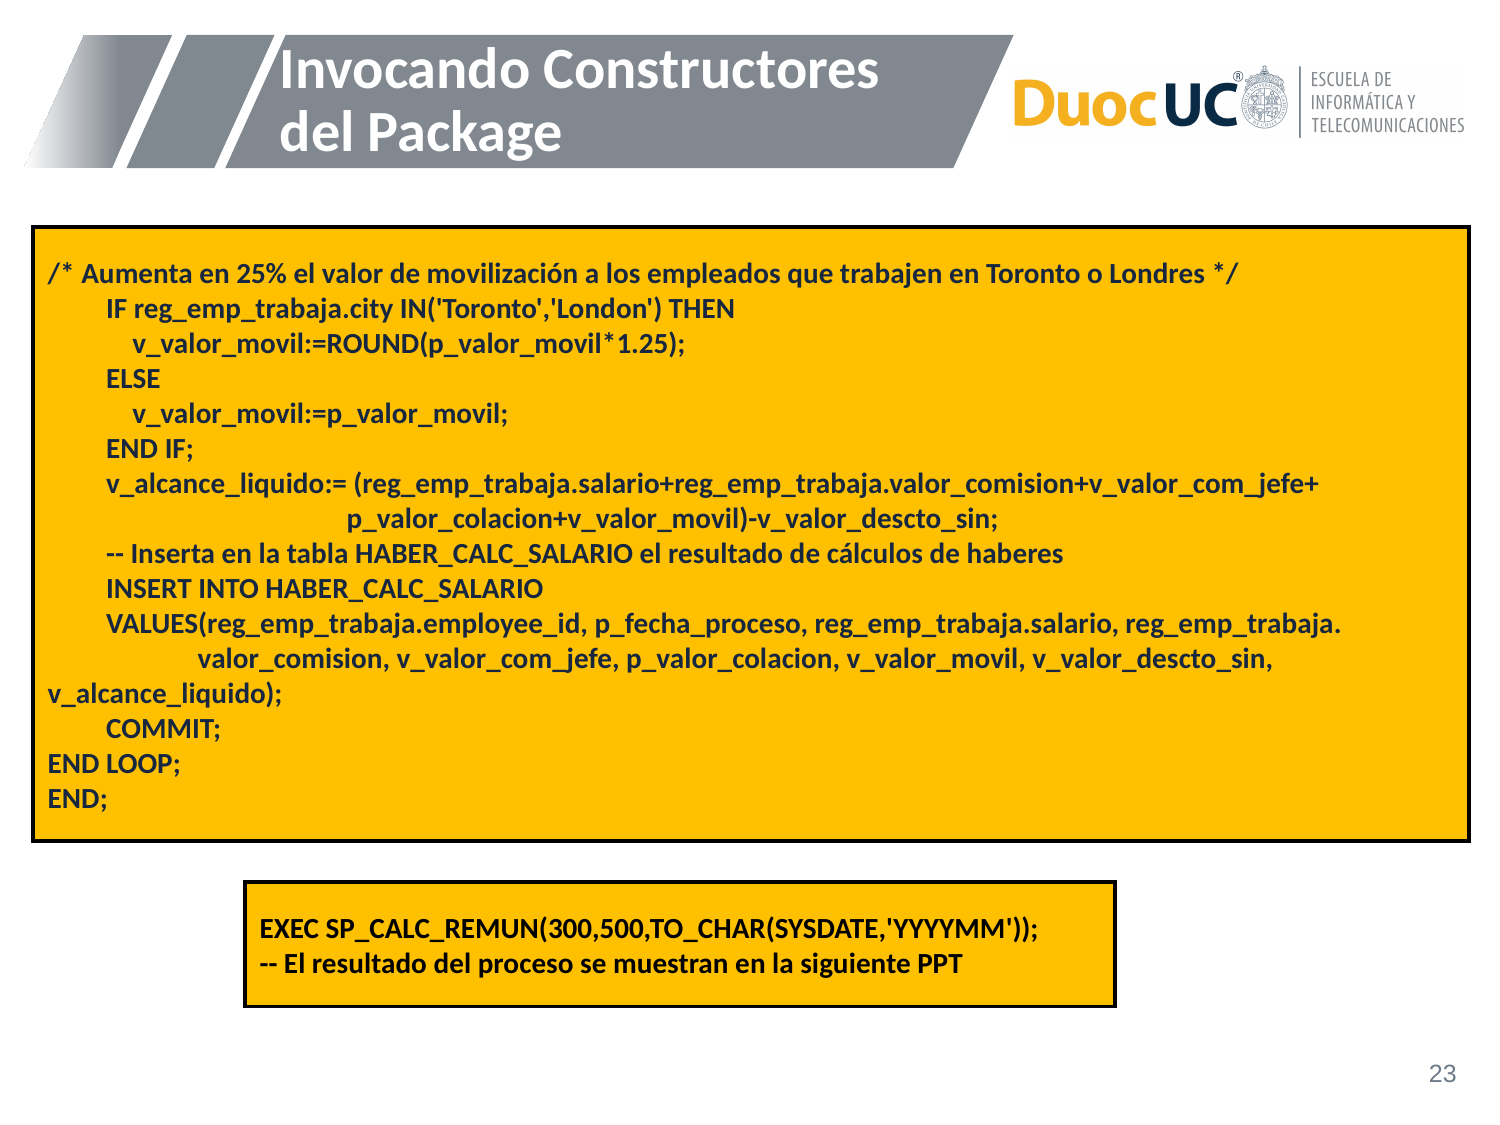

# Invocando Constructores del Package

/* Aumenta en 25% el valor de movilización a los empleados que trabajen en Toronto o Londres */
         IF reg_emp_trabaja.city IN('Toronto','London') THEN
             v_valor_movil:=ROUND(p_valor_movil*1.25);
         ELSE
             v_valor_movil:=p_valor_movil;
         END IF;
         v_alcance_liquido:= (reg_emp_trabaja.salario+reg_emp_trabaja.valor_comision+v_valor_com_jefe+
                                              p_valor_colacion+v_valor_movil)-v_valor_descto_sin;
         -- Inserta en la tabla HABER_CALC_SALARIO el resultado de cálculos de haberes
         INSERT INTO HABER_CALC_SALARIO
         VALUES(reg_emp_trabaja.employee_id, p_fecha_proceso, reg_emp_trabaja.salario, reg_emp_trabaja.              	valor_comision, v_valor_com_jefe, p_valor_colacion, v_valor_movil, v_valor_descto_sin,      	v_alcance_liquido);
         COMMIT;
END LOOP;
END;

EXEC SP_CALC_REMUN(300,500,TO_CHAR(SYSDATE,'YYYYMM'));
-- El resultado del proceso se muestran en la siguiente PPT